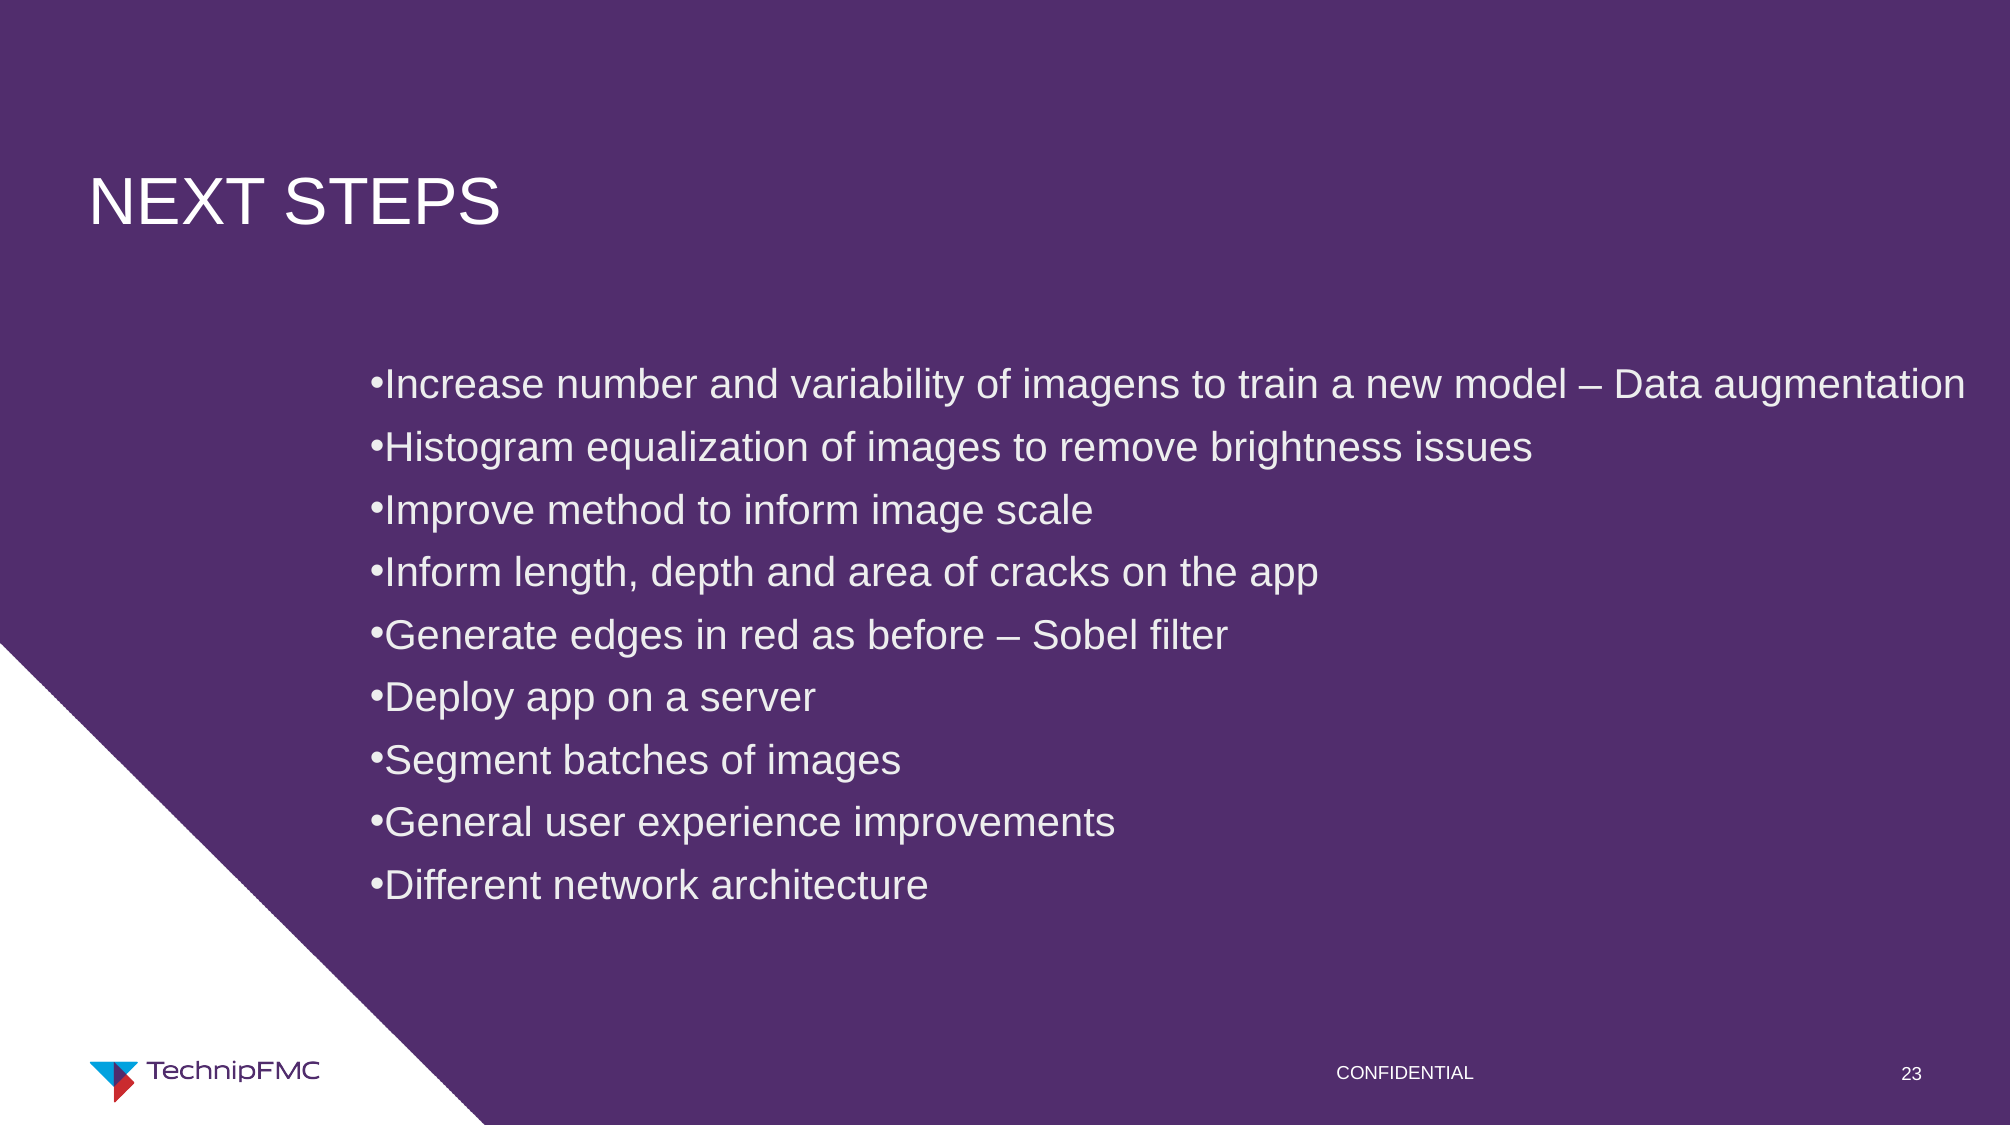

# NEXT STEPS
Increase number and variability of imagens to train a new model – Data augmentation
Histogram equalization of images to remove brightness issues
Improve method to inform image scale
Inform length, depth and area of cracks on the app
Generate edges in red as before – Sobel filter
Deploy app on a server
Segment batches of images
General user experience improvements
Different network architecture
CONFIDENTIAL